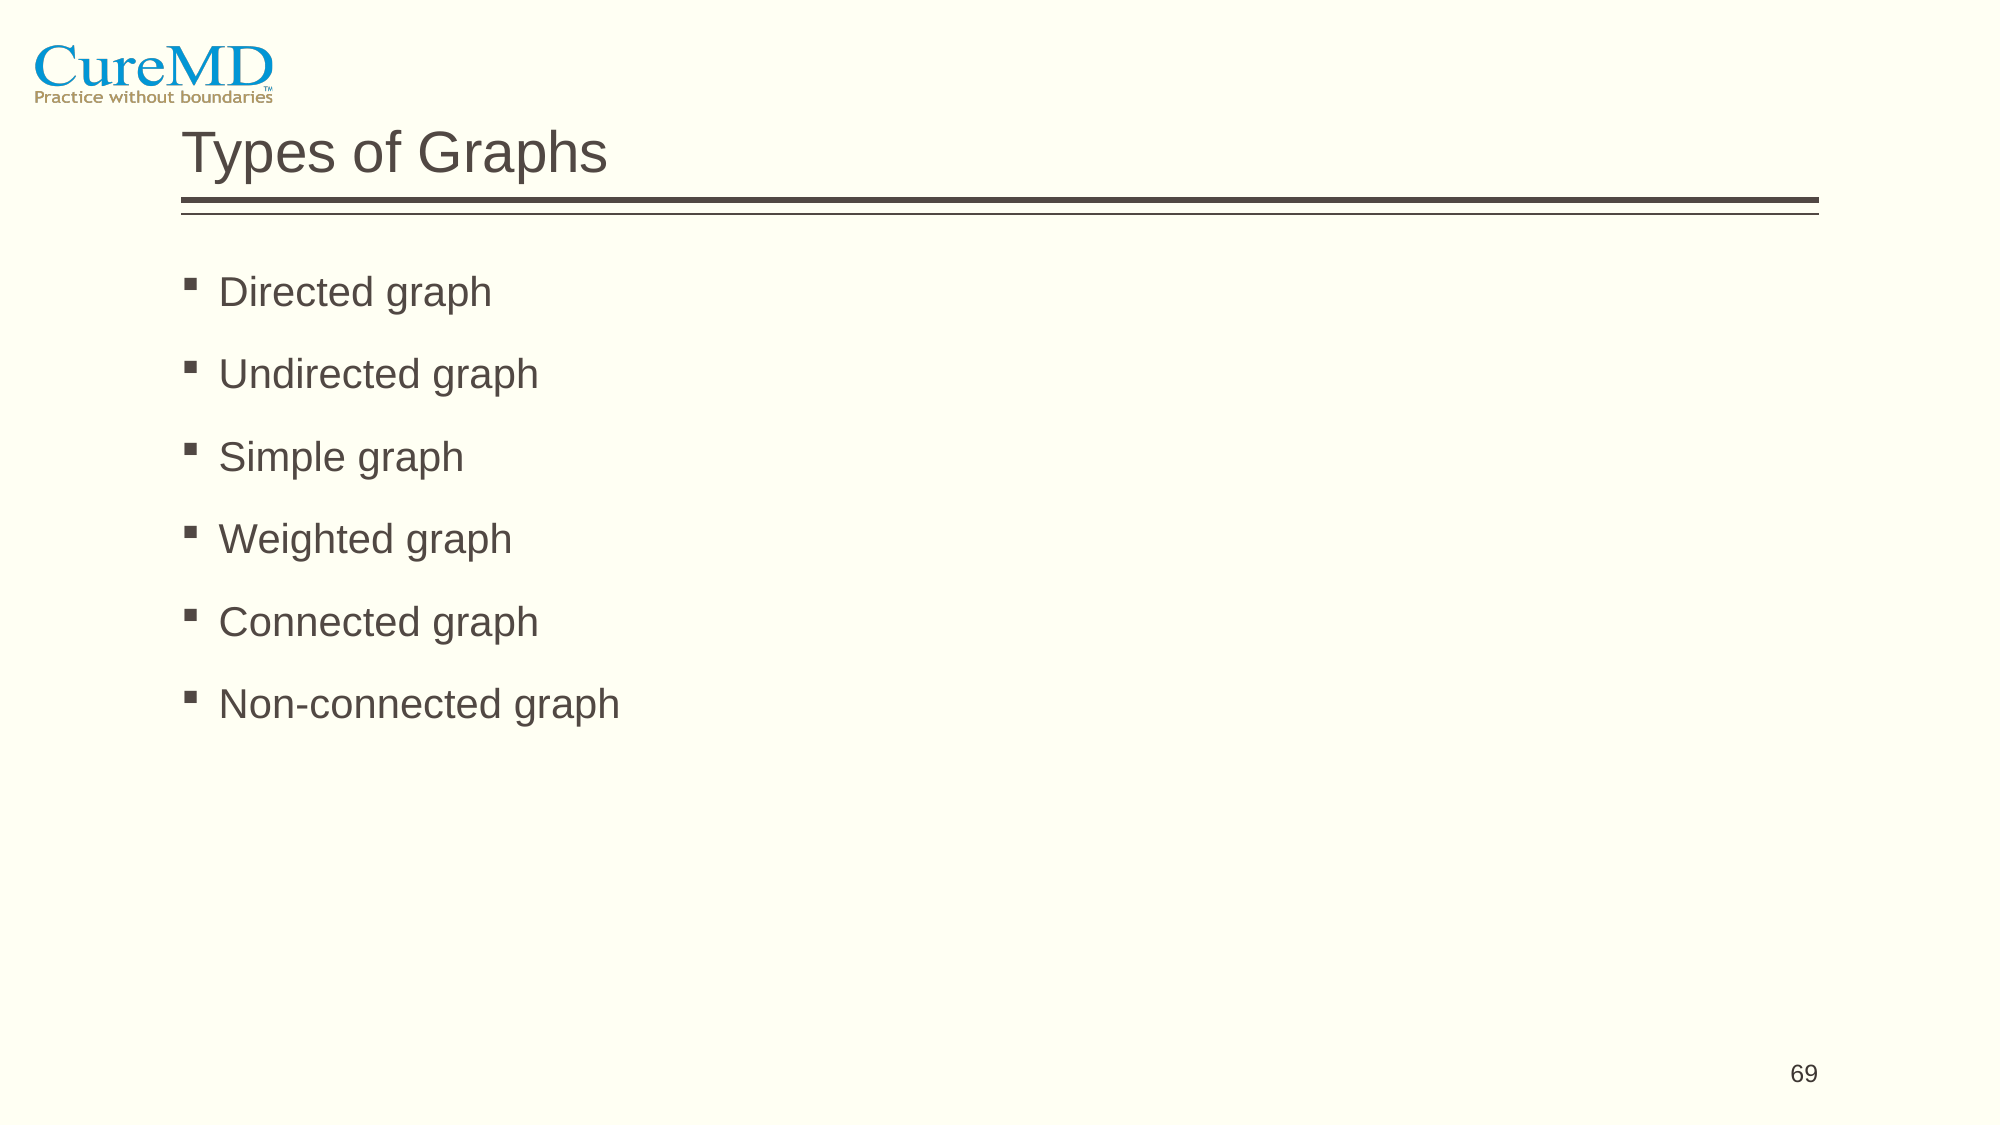

# Types of Graphs
Directed graph
Undirected graph
Simple graph
Weighted graph
Connected graph
Non-connected graph
69